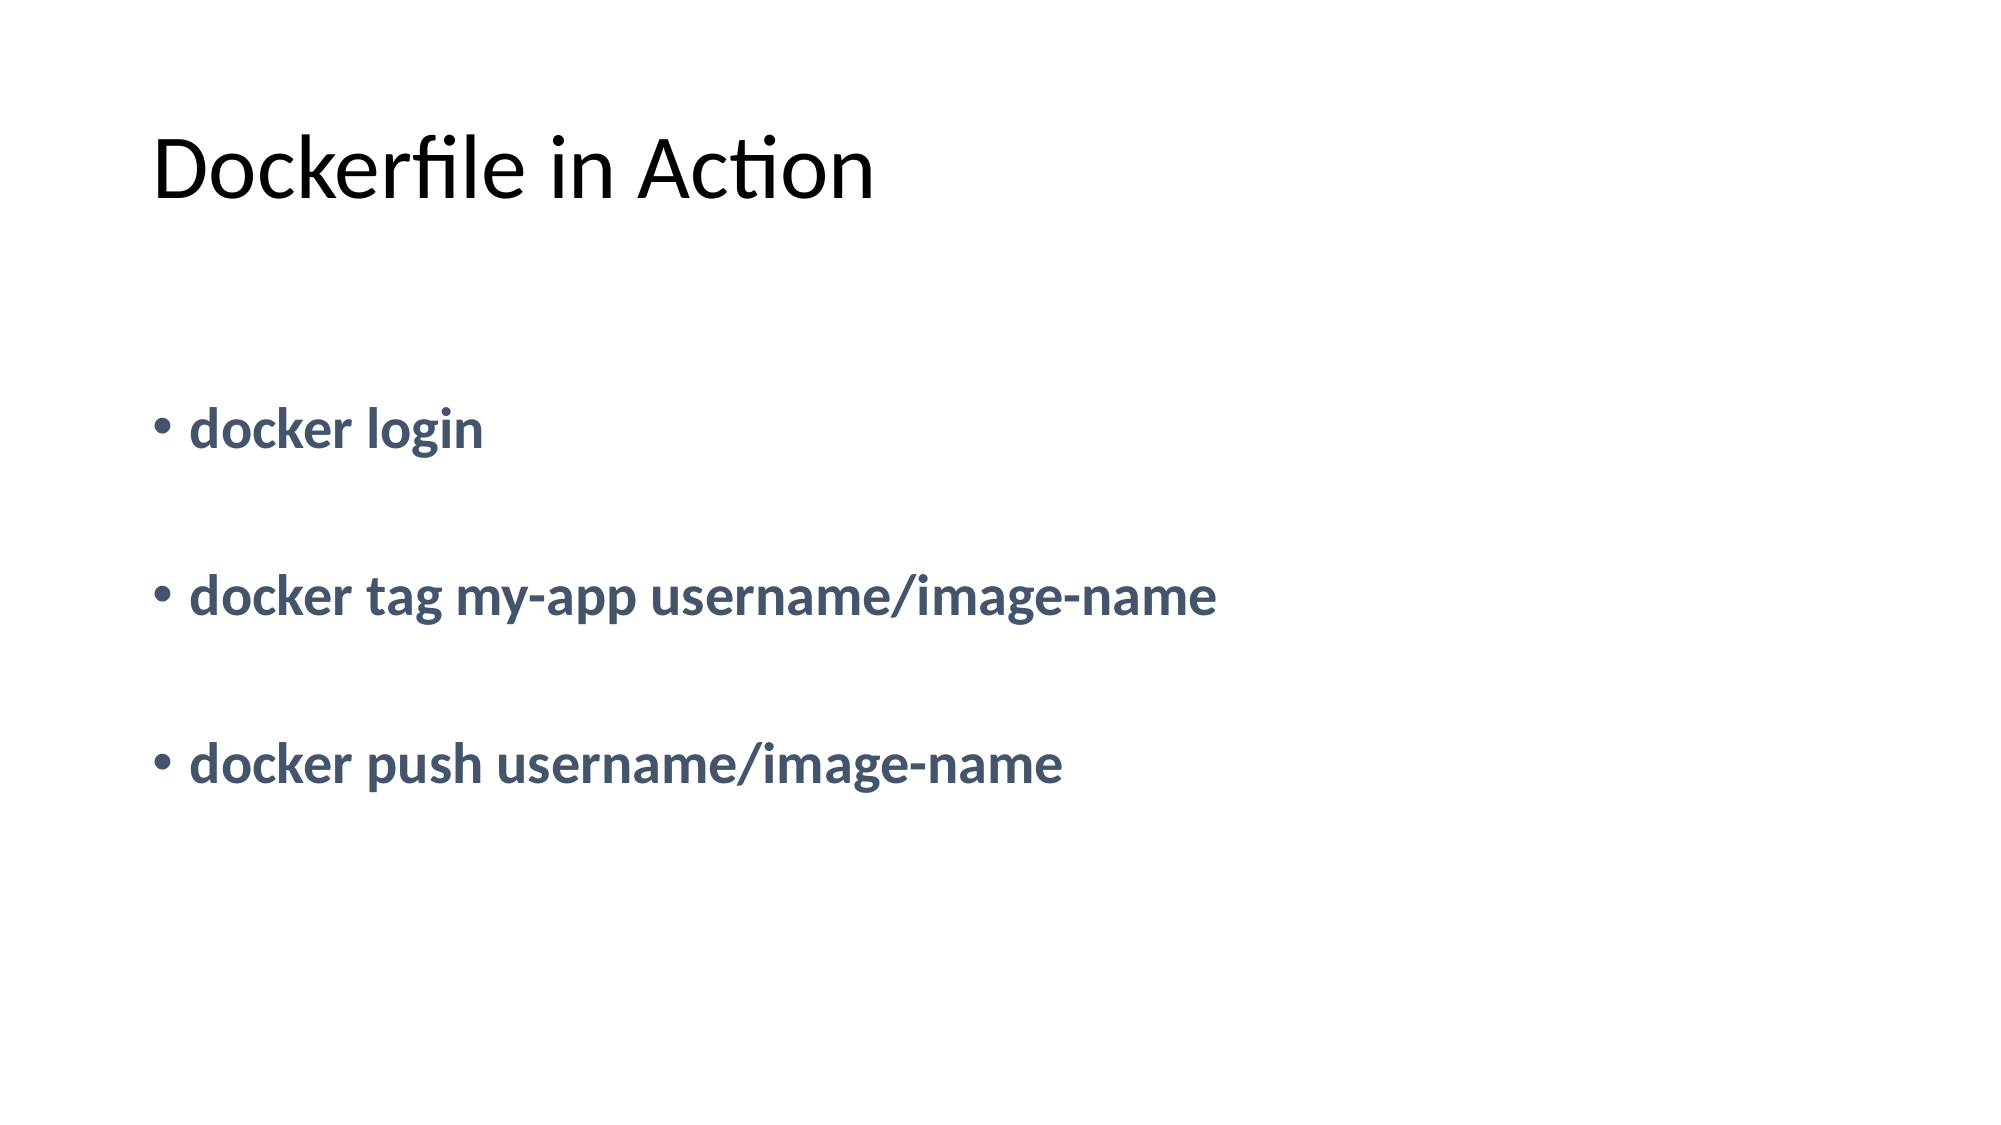

# Dockerfile in Action

docker login

docker tag my-app username/image-name

docker push username/image-name